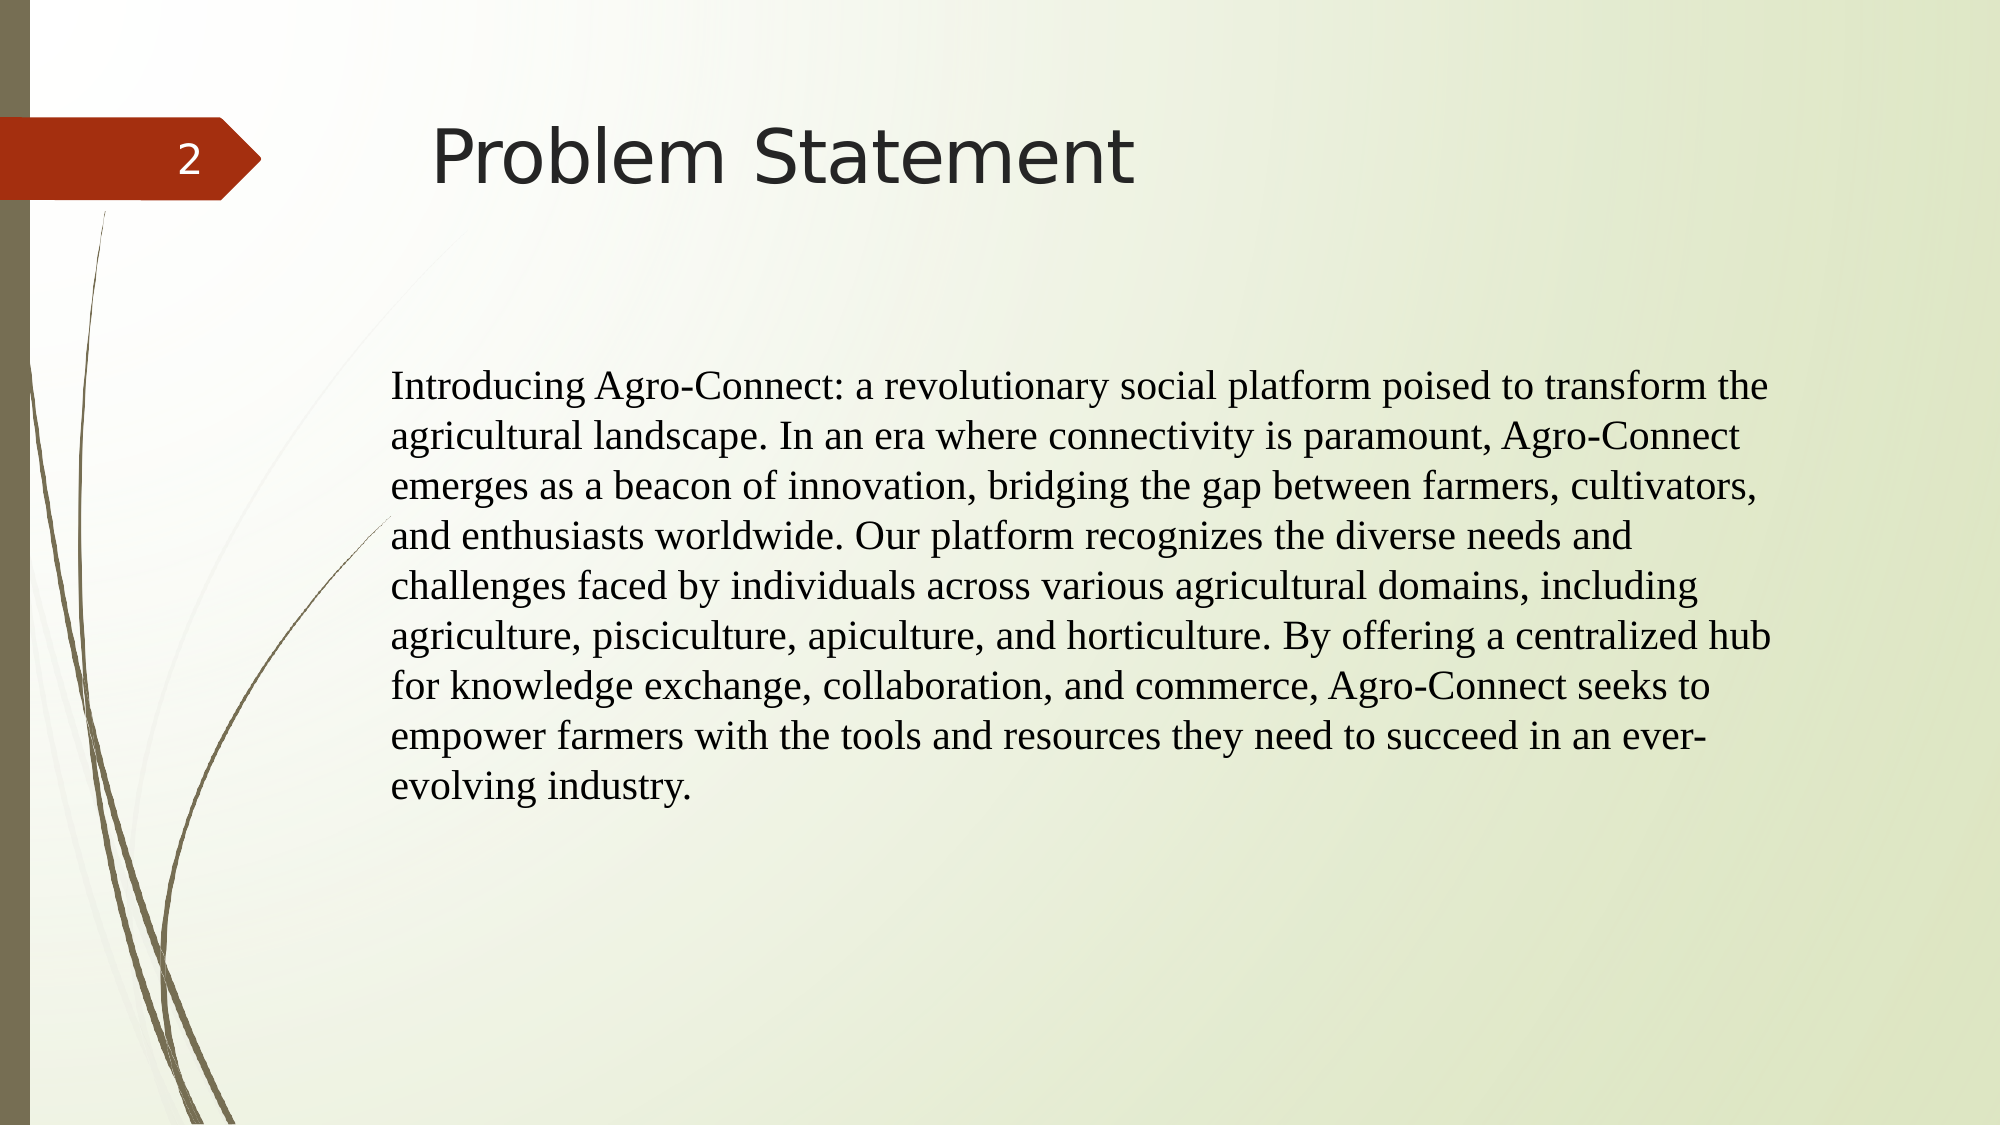

# Problem Statement

2
Introducing Agro-Connect: a revolutionary social platform poised to transform the agricultural landscape. In an era where connectivity is paramount, Agro-Connect emerges as a beacon of innovation, bridging the gap between farmers, cultivators, and enthusiasts worldwide. Our platform recognizes the diverse needs and challenges faced by individuals across various agricultural domains, including agriculture, pisciculture, apiculture, and horticulture. By offering a centralized hub for knowledge exchange, collaboration, and commerce, Agro-Connect seeks to empower farmers with the tools and resources they need to succeed in an ever- evolving industry.